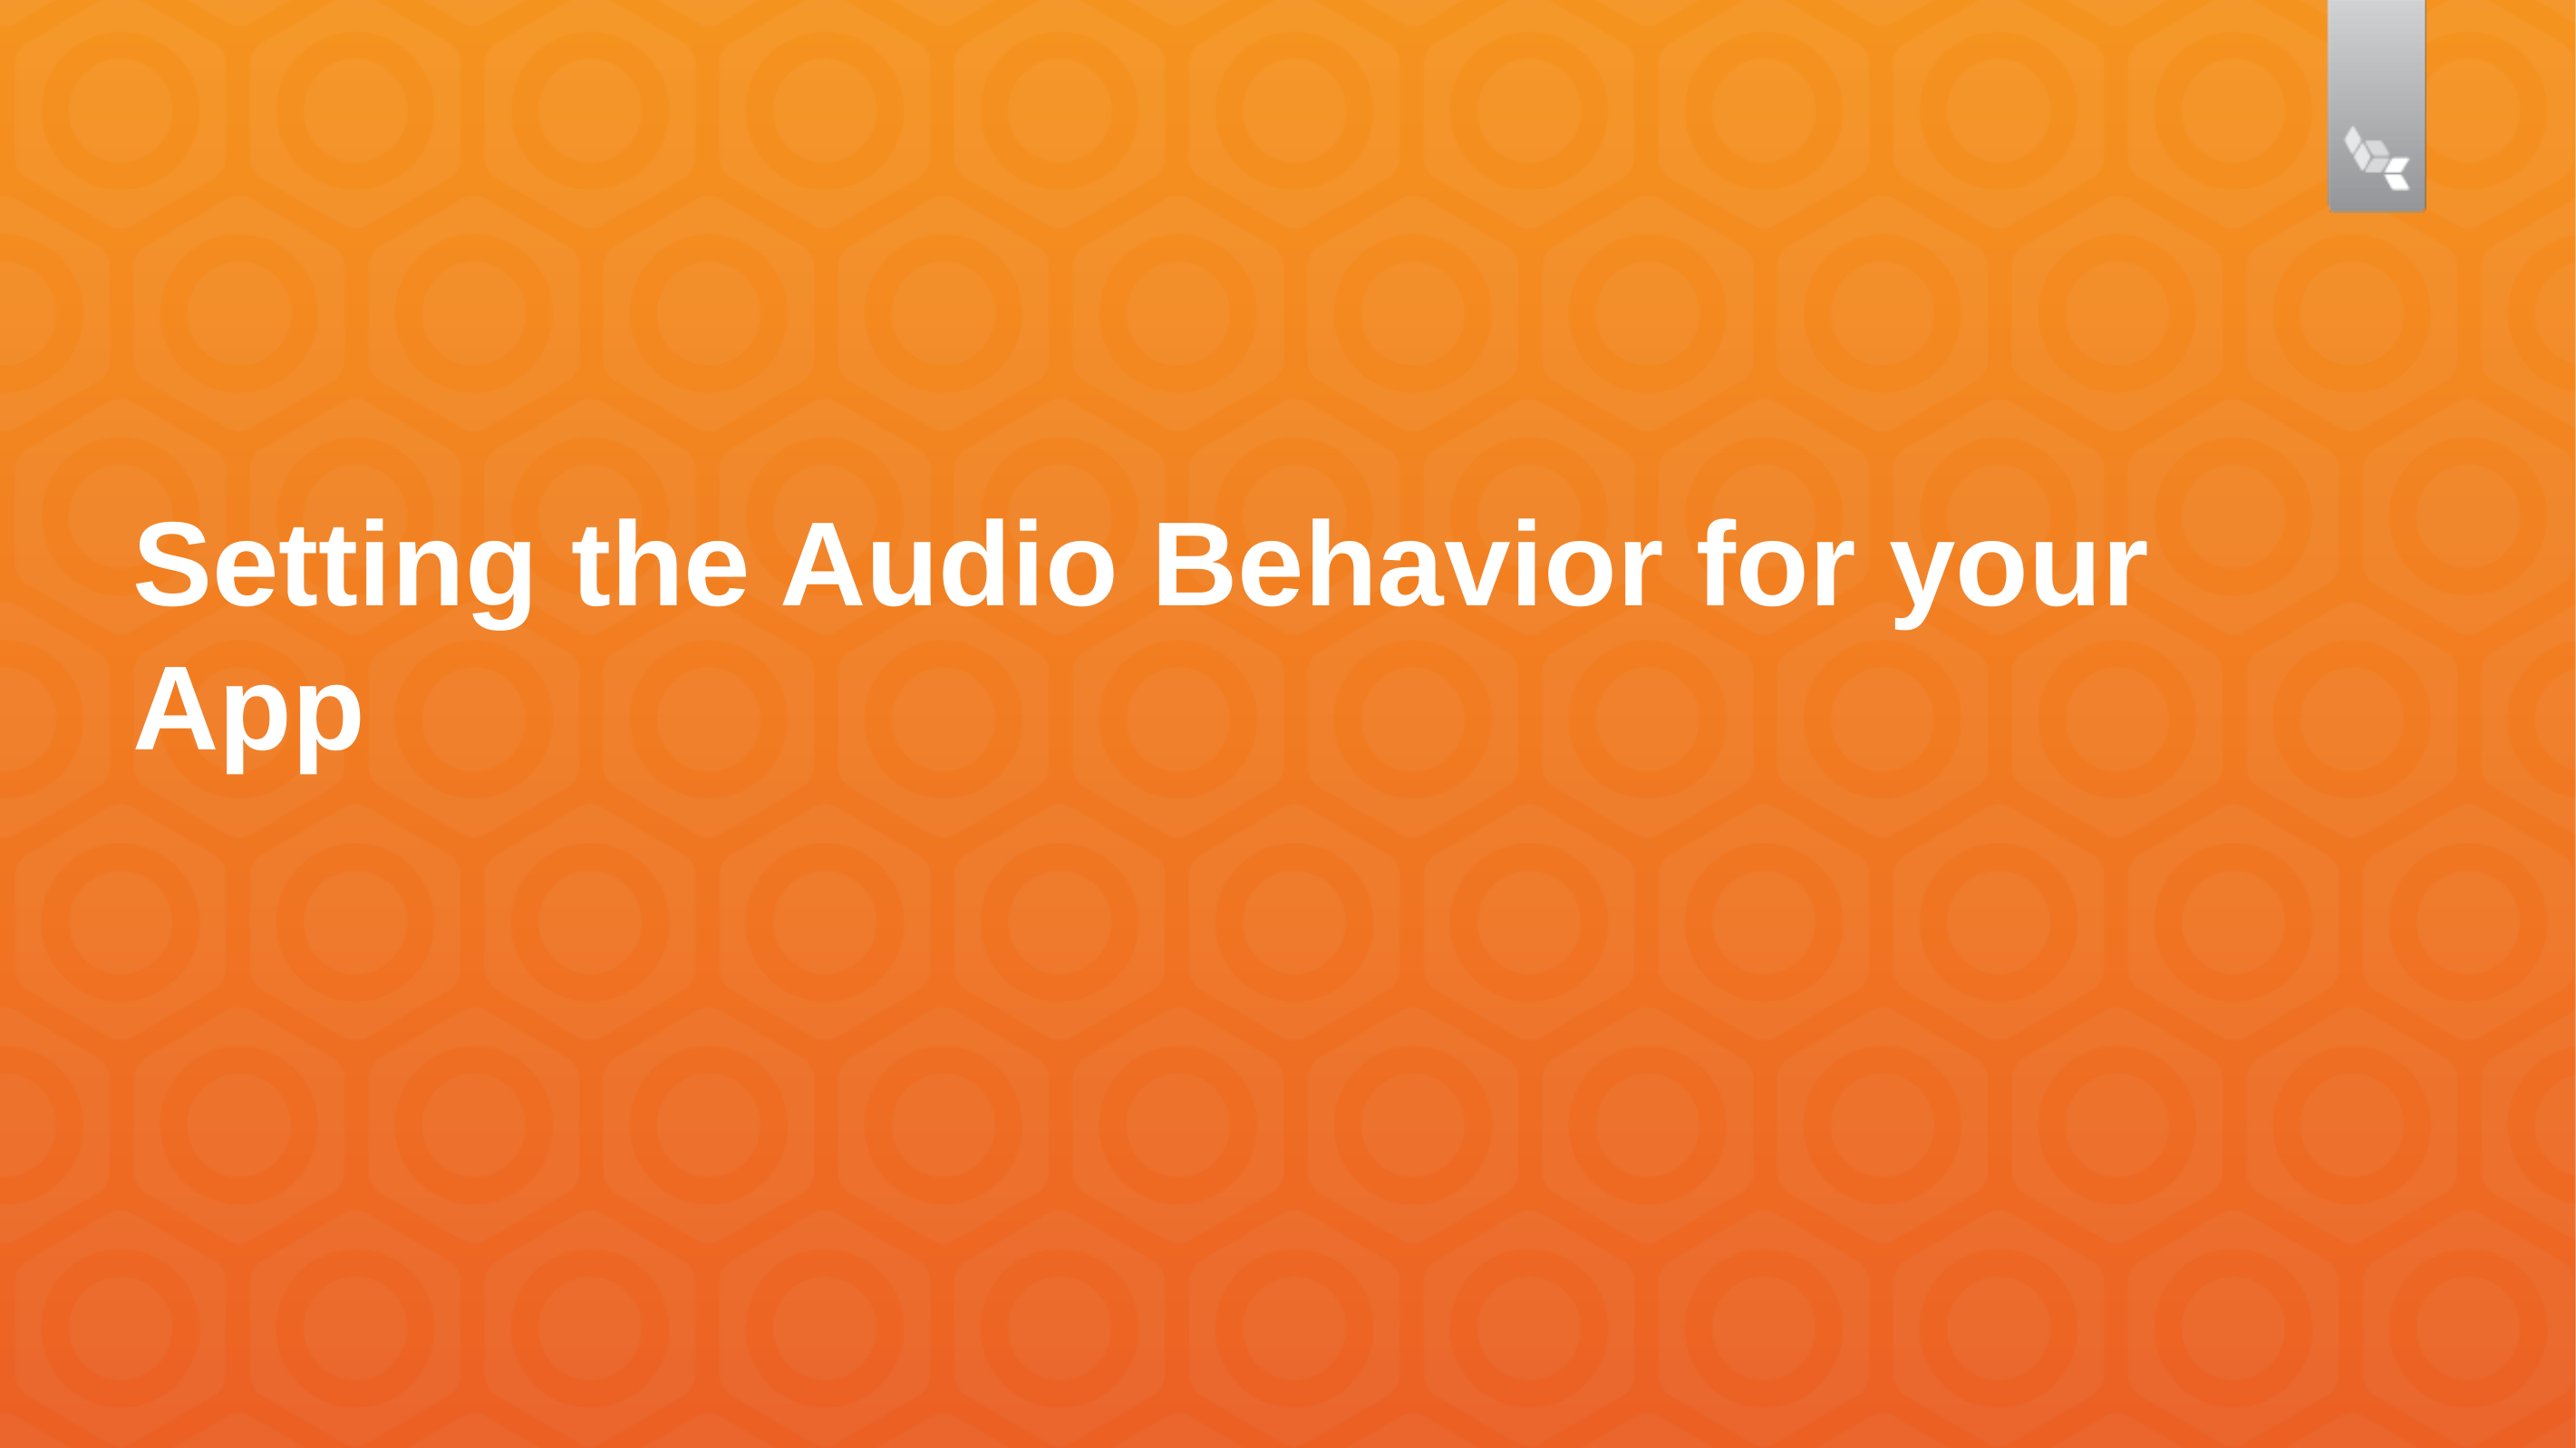

# Setting the Audio Behavior for your App